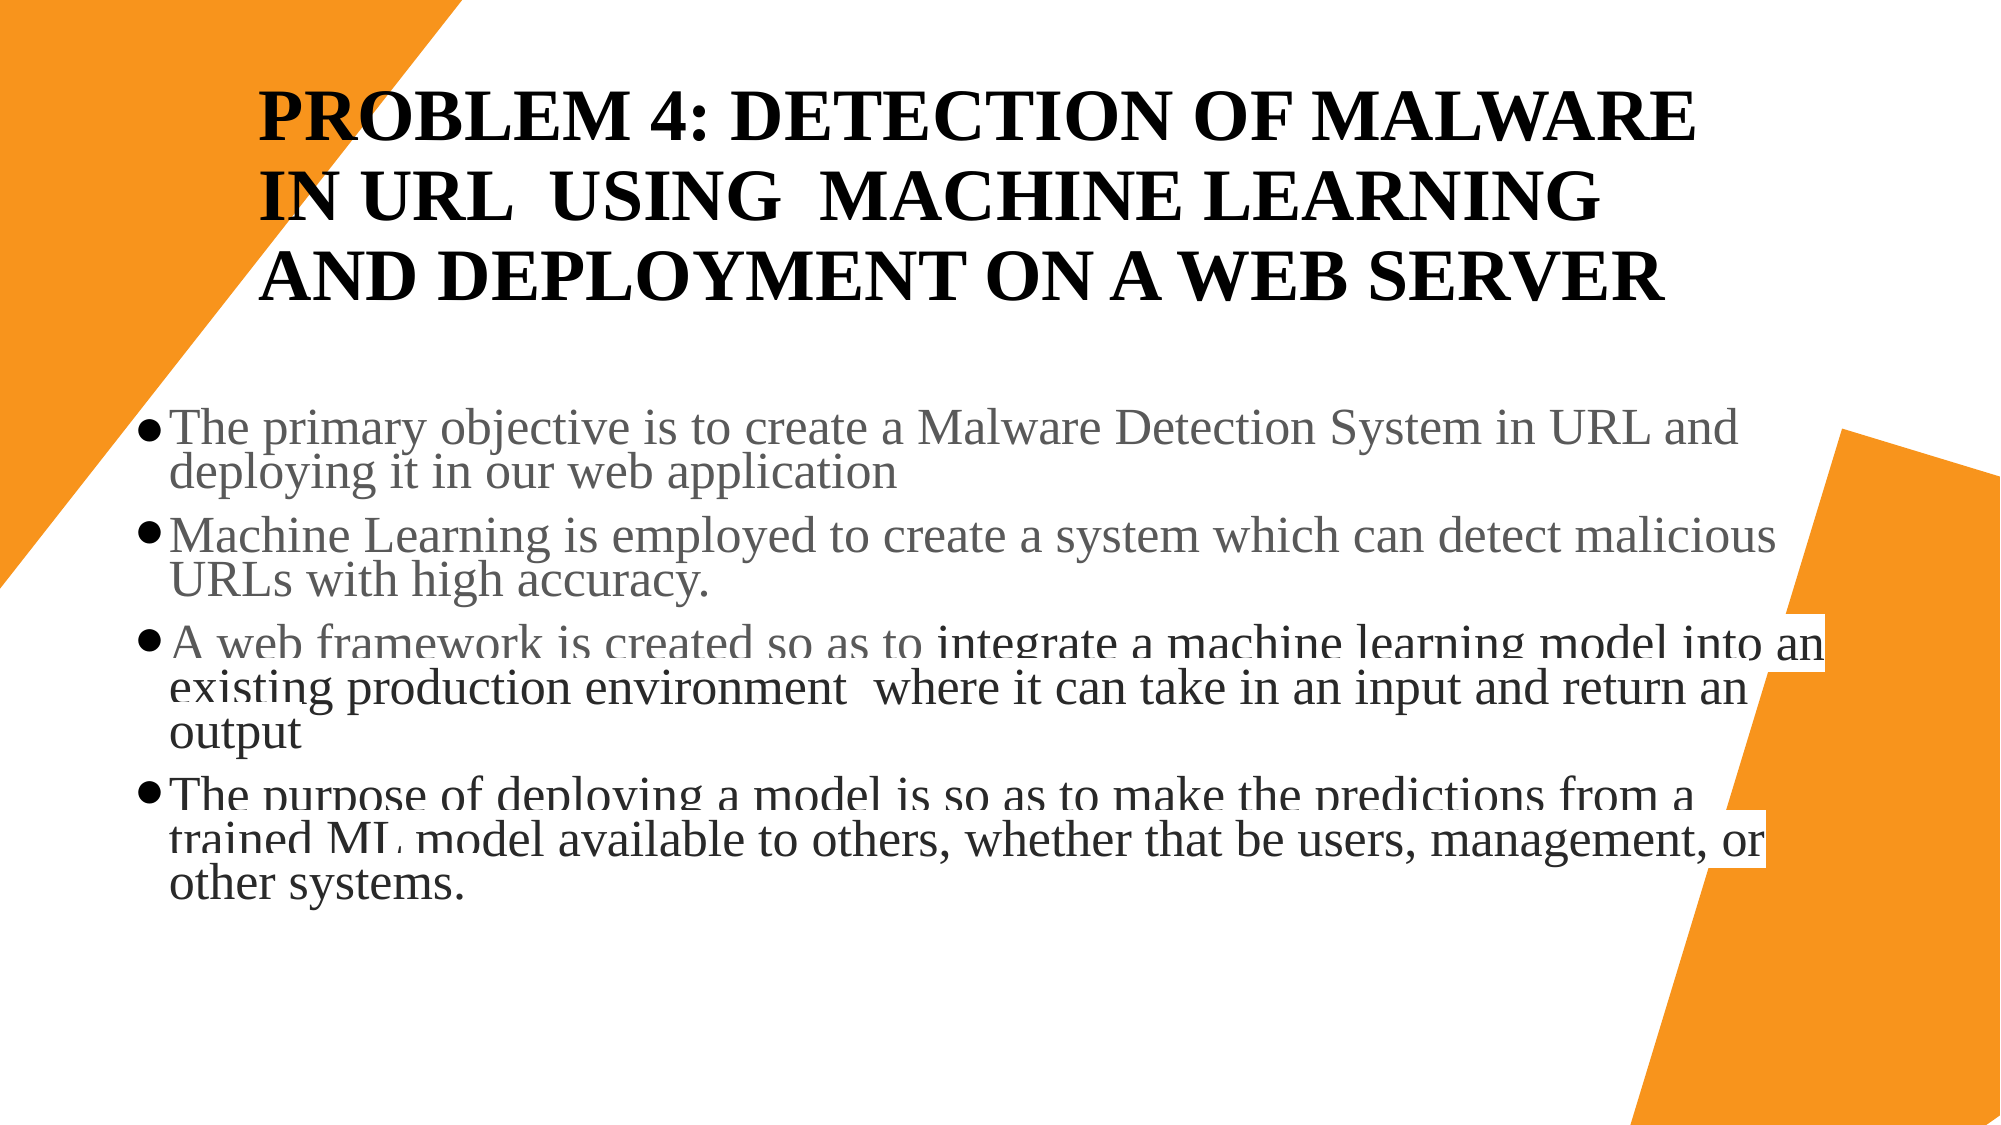

# PROBLEM 4: DETECTION OF MALWARE IN URL  USING  MACHINE LEARNING AND DEPLOYMENT ON A WEB SERVER

The primary objective is to create a Malware Detection System in URL and deploying it in our web application
Machine Learning is employed to create a system which can detect malicious URLs with high accuracy.
A web framework is created so as to integrate a machine learning model into an existing production environment  where it can take in an input and return an output
The purpose of deploying a model is so as to make the predictions from a trained ML model available to others, whether that be users, management, or other systems.